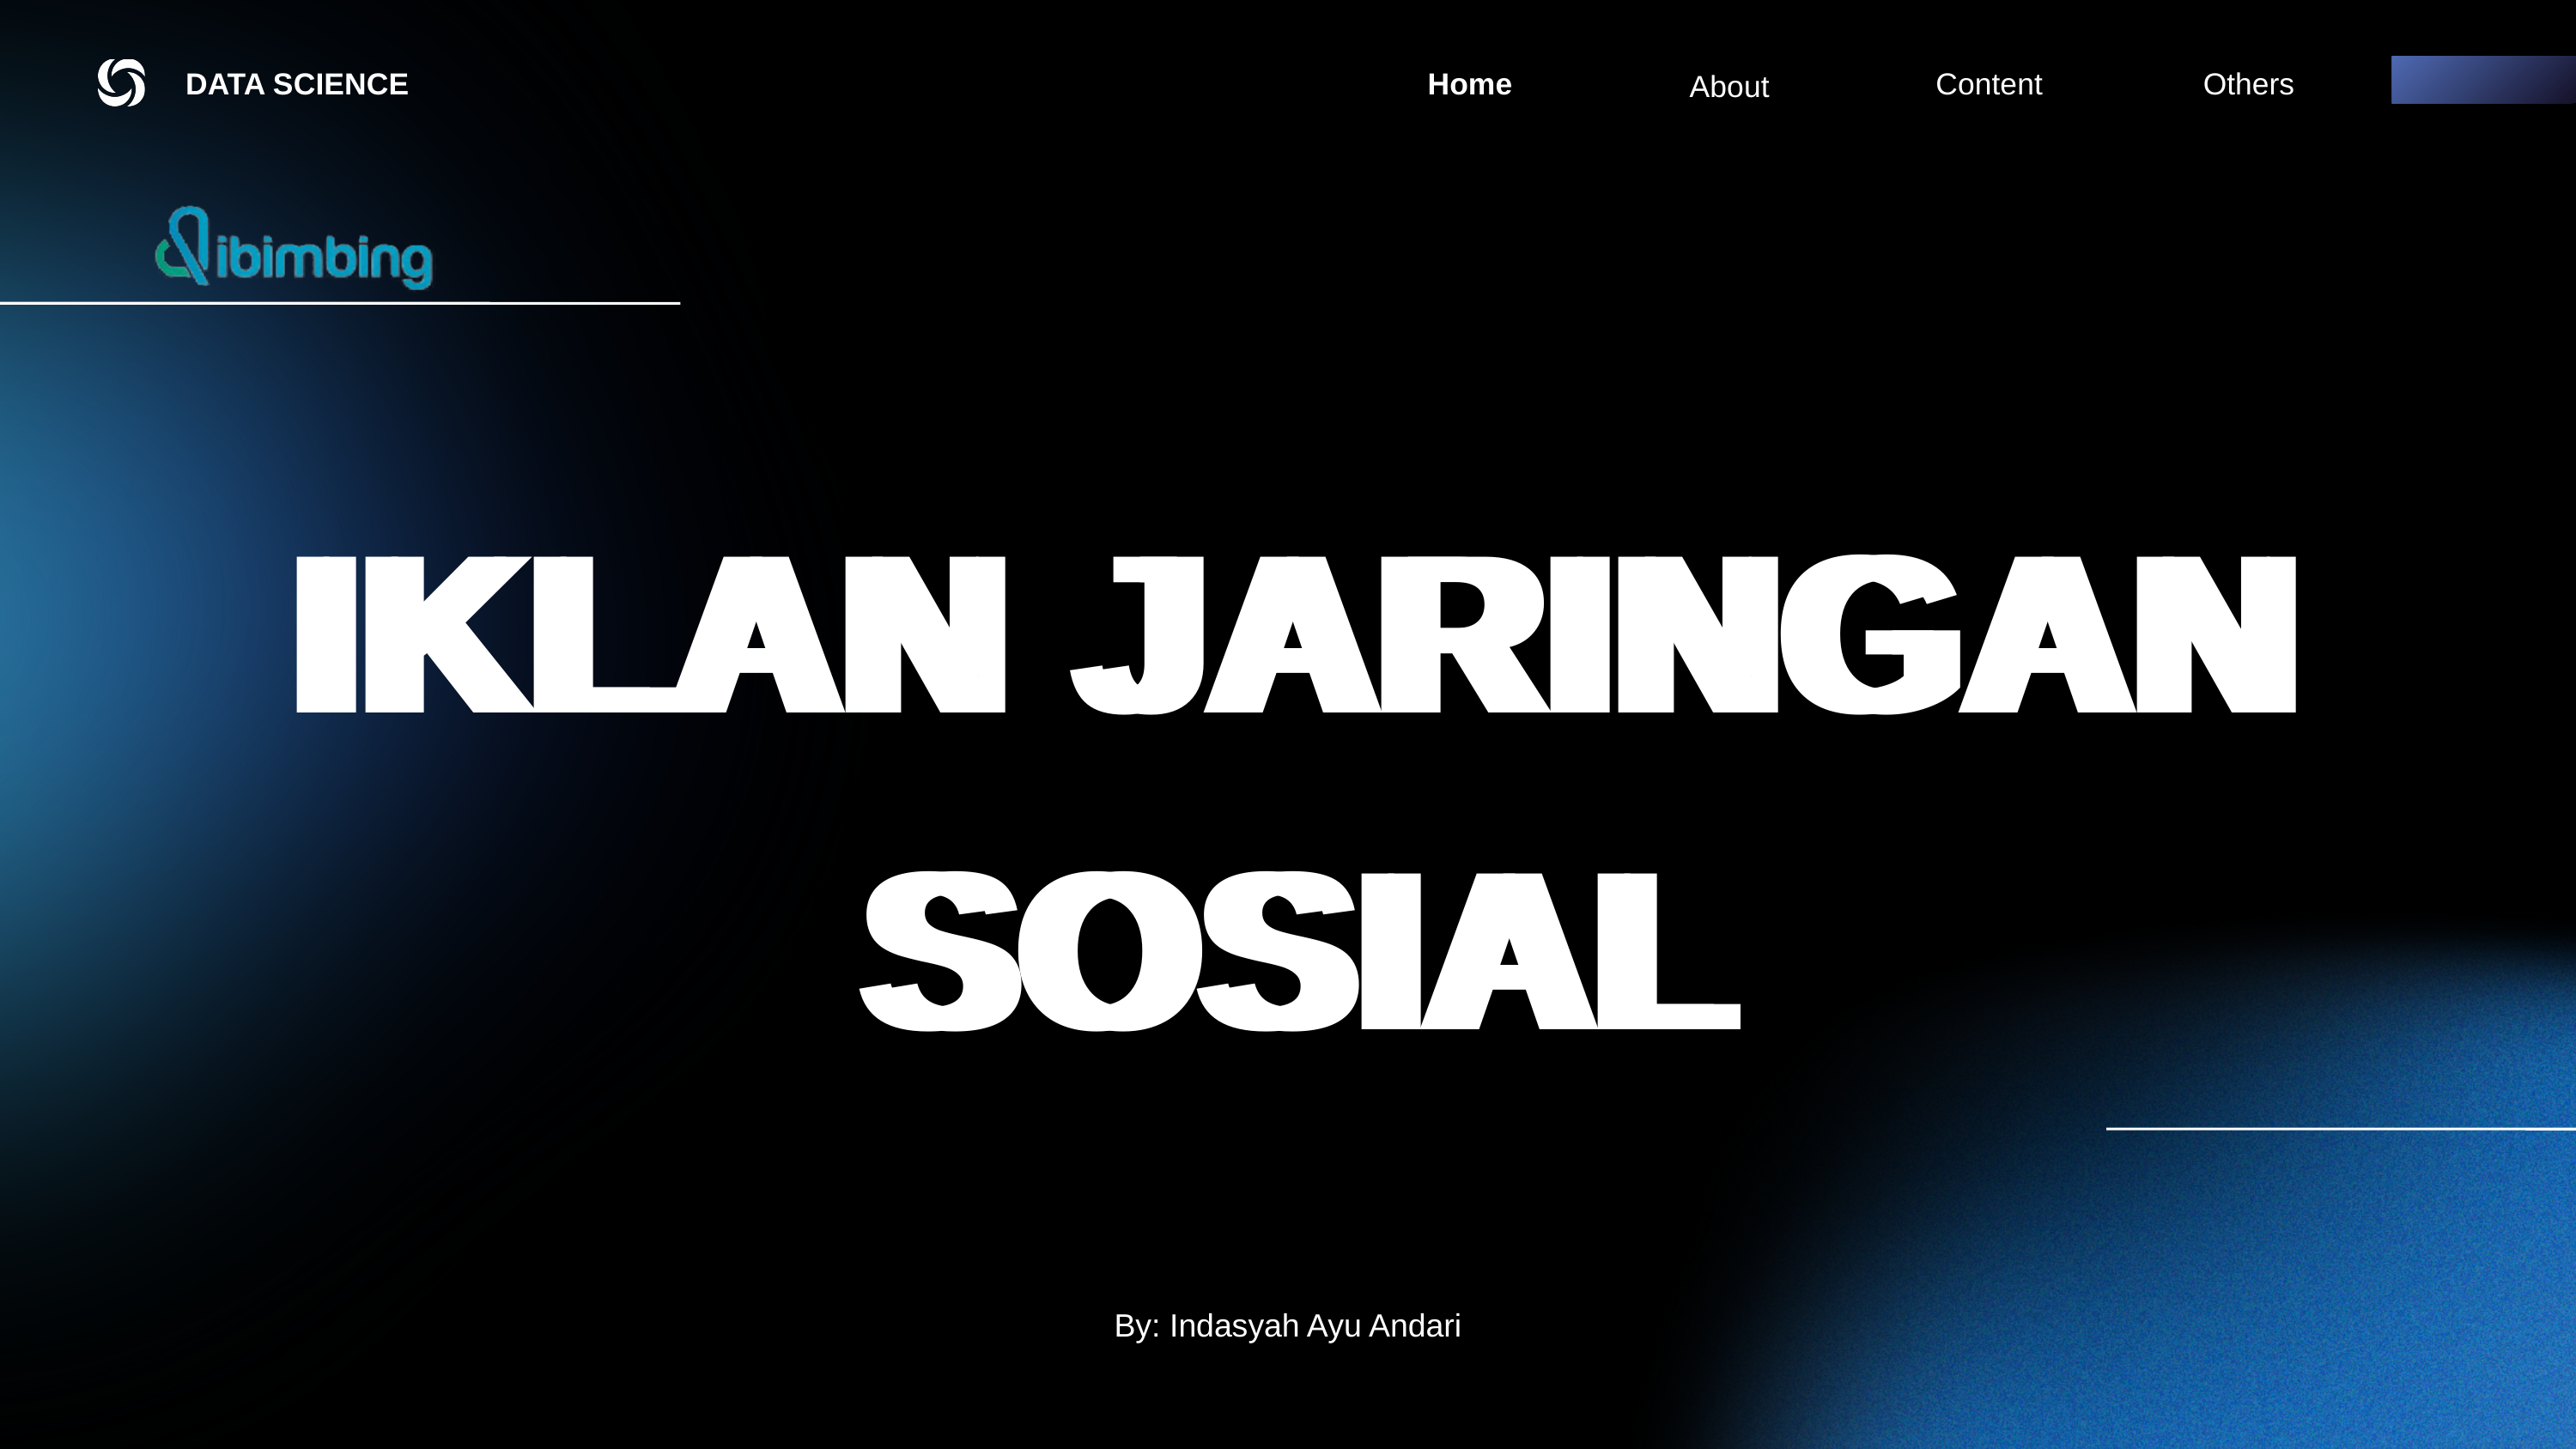

DATA SCIENCE
Home
Content
Others

About

IKLAN JARINGAN SOSIAL
IKLAN JARINGAN SOSIAL

By: Indasyah Ayu Andari